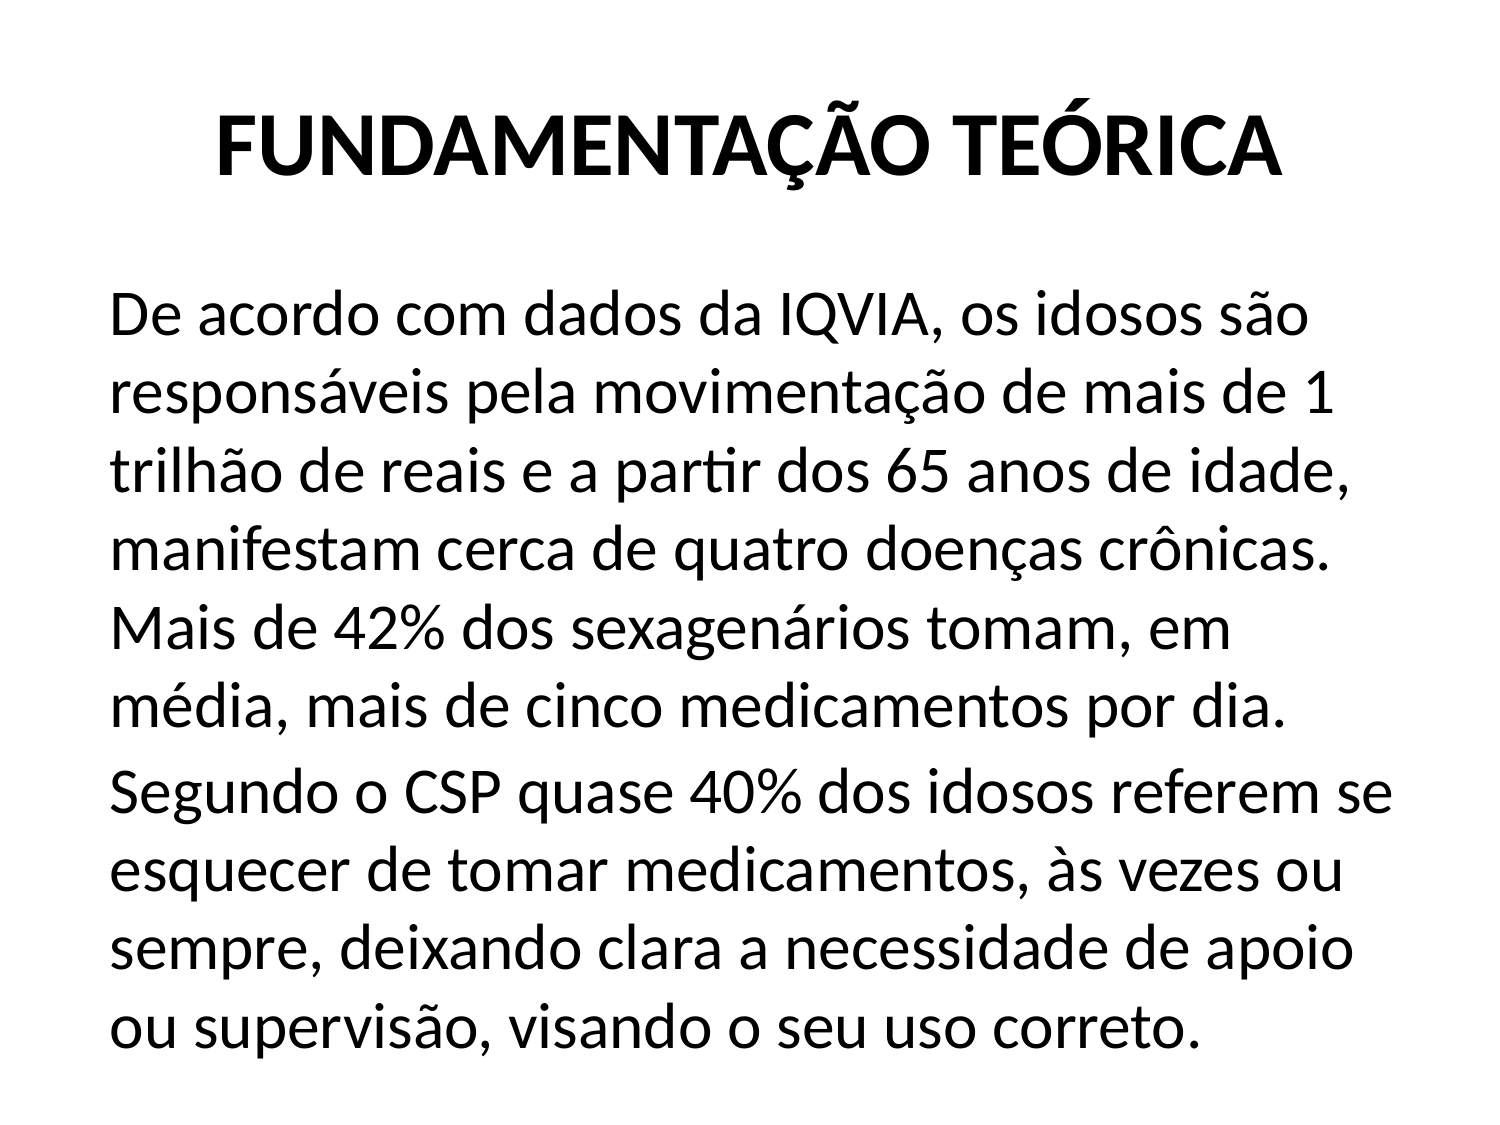

# FUNDAMENTAÇÃO TEÓRICA
	De acordo com dados da IQVIA, os idosos são responsáveis pela movimentação de mais de 1 trilhão de reais e a partir dos 65 anos de idade, manifestam cerca de quatro doenças crônicas. Mais de 42% dos sexagenários tomam, em média, mais de cinco medicamentos por dia.
	Segundo o CSP quase 40% dos idosos referem se esquecer de tomar medicamentos, às vezes ou sempre, deixando clara a necessidade de apoio ou supervisão, visando o seu uso correto.